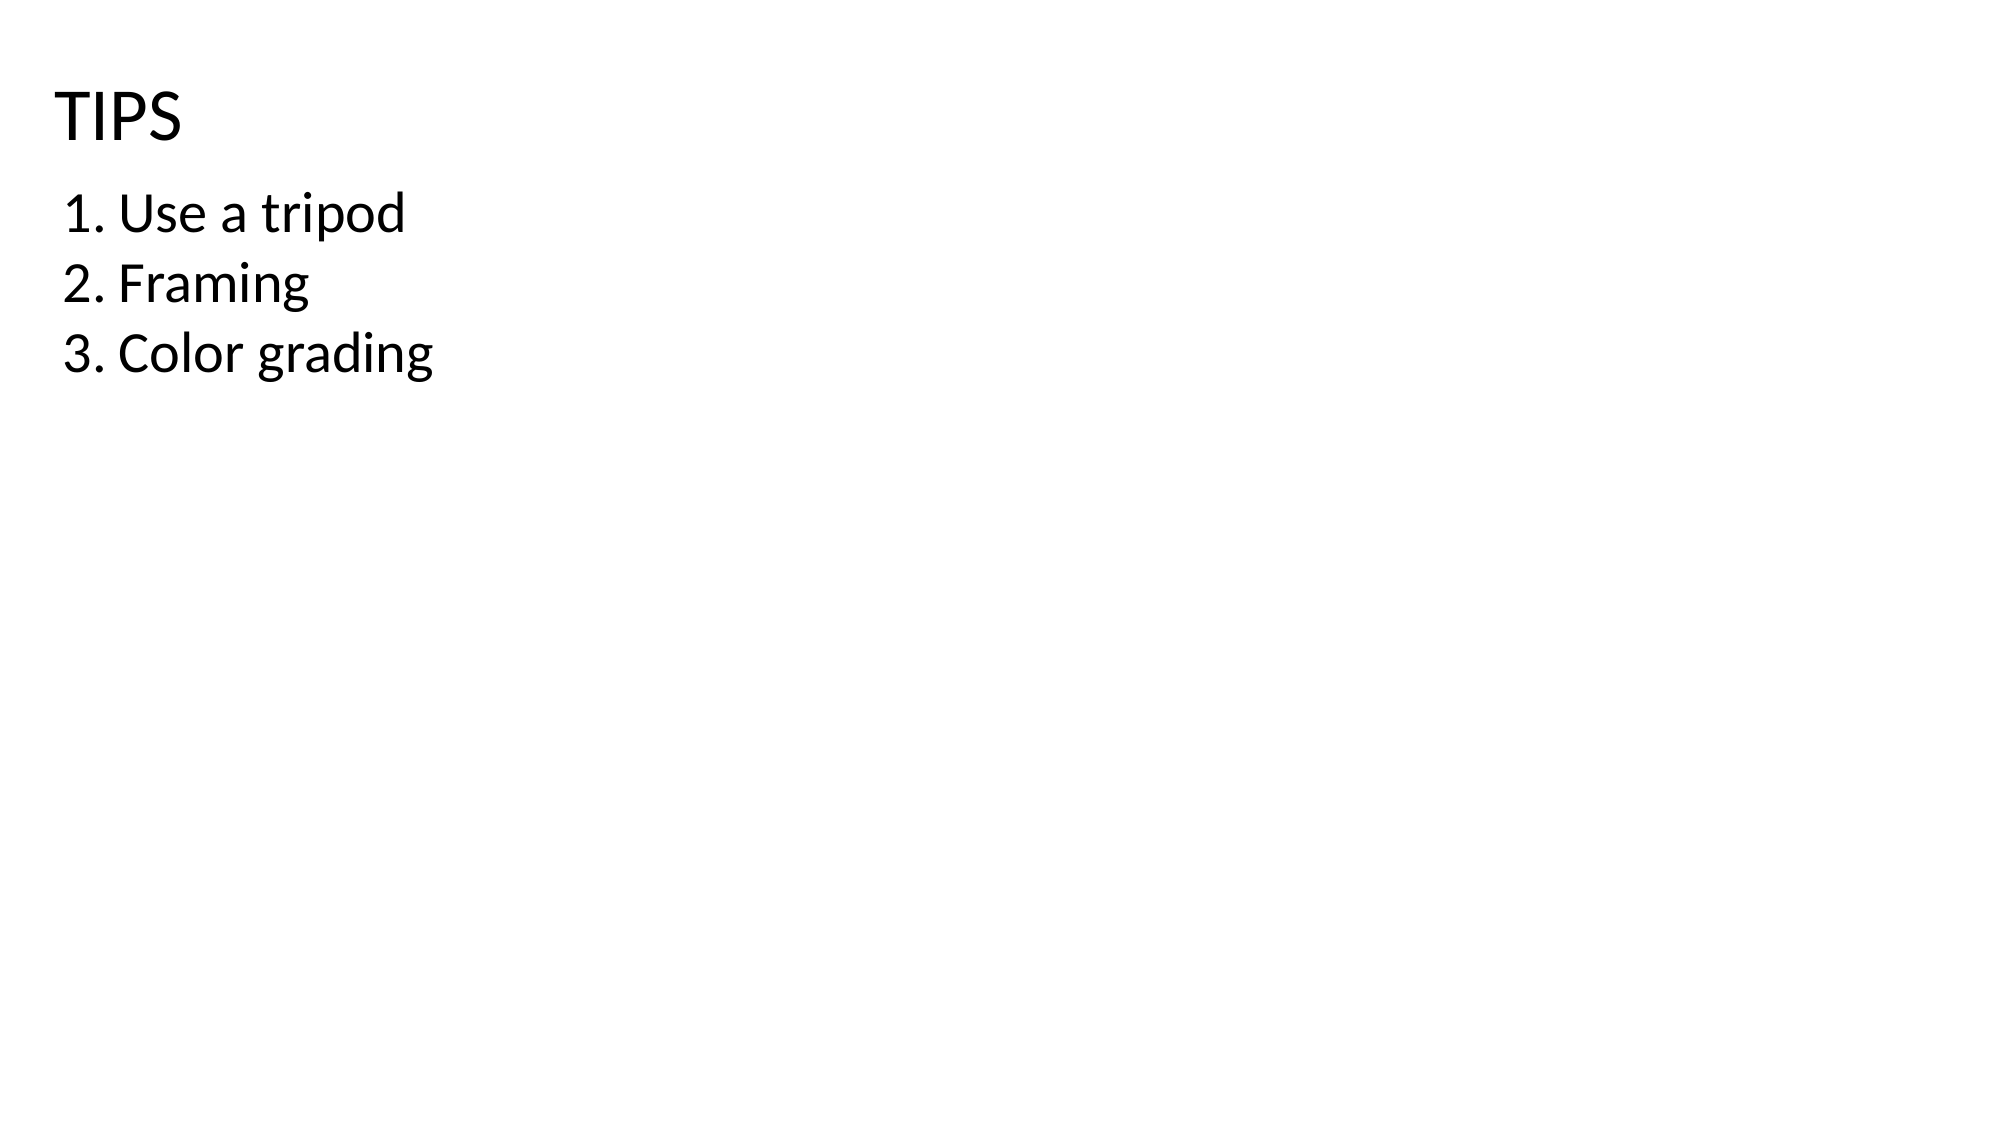

TIPS
Use a tripod
Framing
Color grading